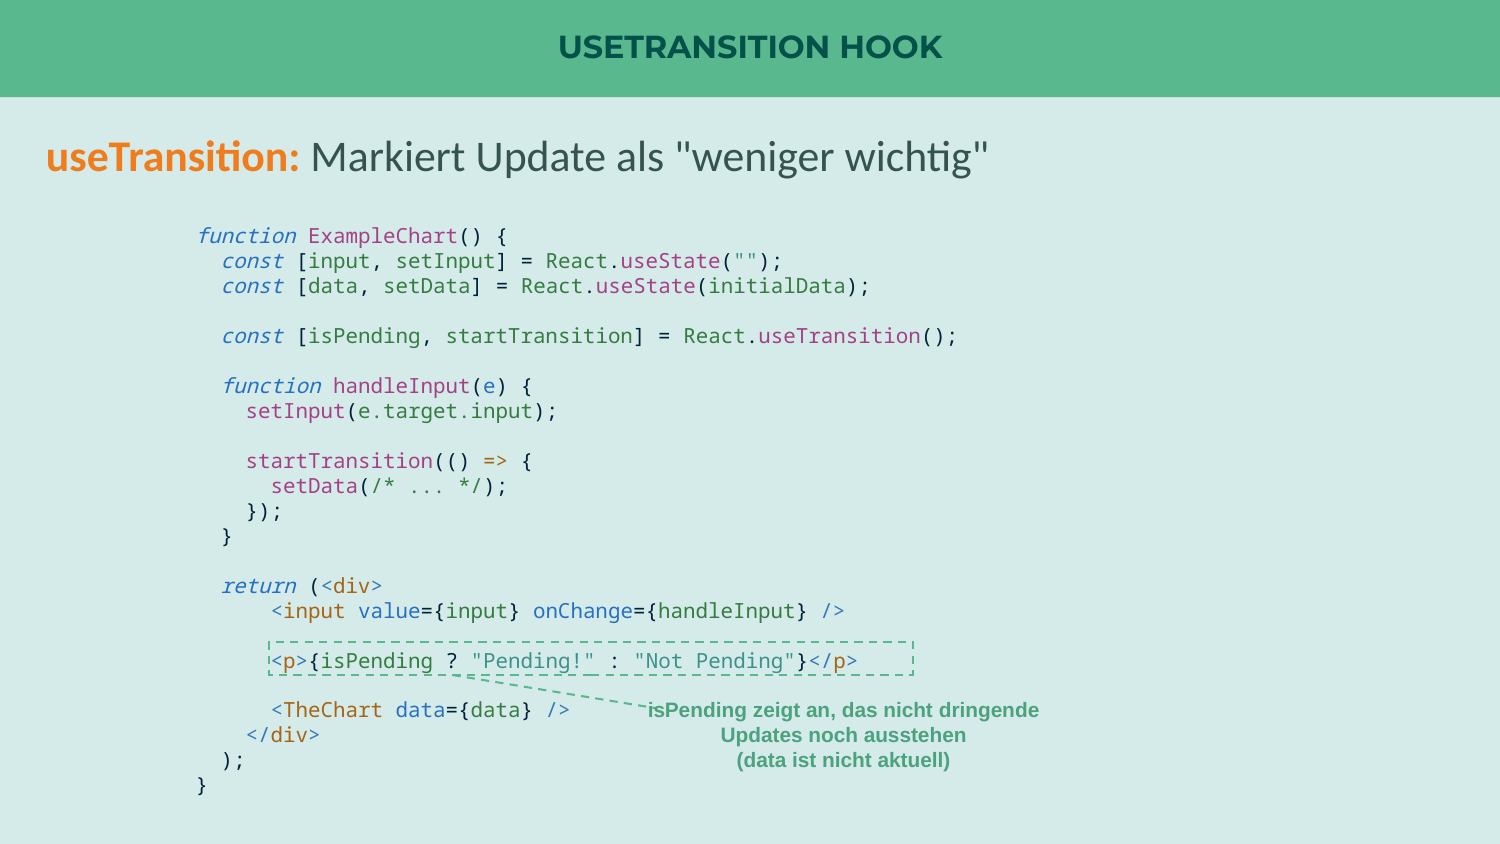

# useTransition Hook
useTransition: Markiert Update als "weniger wichtig"
function ExampleChart() {
  const [input, setInput] = React.useState("");
  const [data, setData] = React.useState(initialData);

  const [isPending, startTransition] = React.useTransition();
  function handleInput(e) {
    setInput(e.target.input);
    startTransition(() => {
      setData(/* ... */);
    });
  }
  return (<div>
      <input value={input} onChange={handleInput} />

      <p>{isPending ? "Pending!" : "Not Pending"}</p>

      <TheChart data={data} />
    </div>
  );
}

isPending zeigt an, das nicht dringende Updates noch ausstehen
(data ist nicht aktuell)